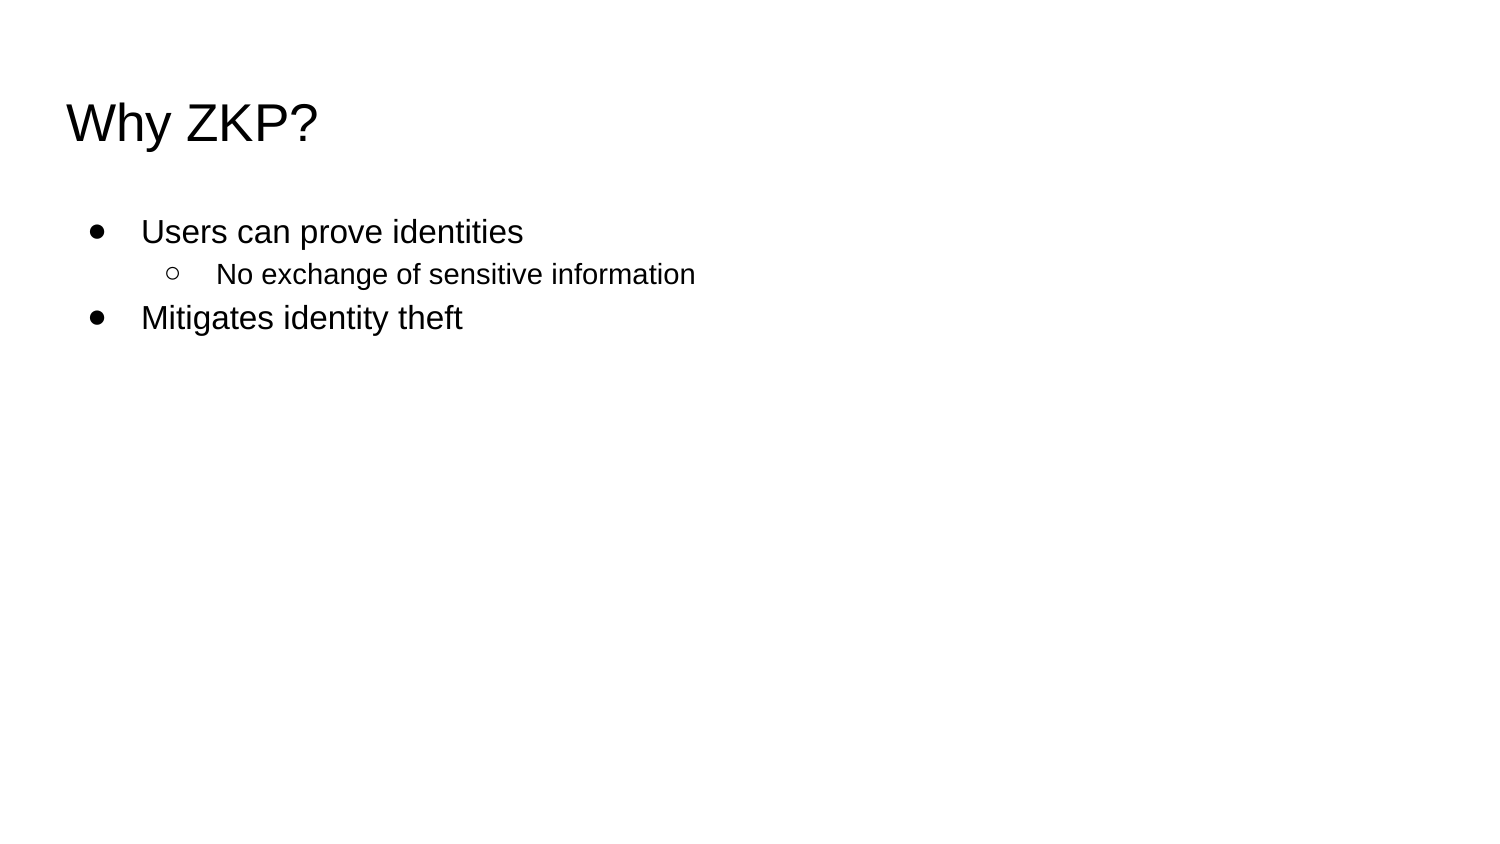

# Why ZKP?
Users can prove identities
No exchange of sensitive information
Mitigates identity theft